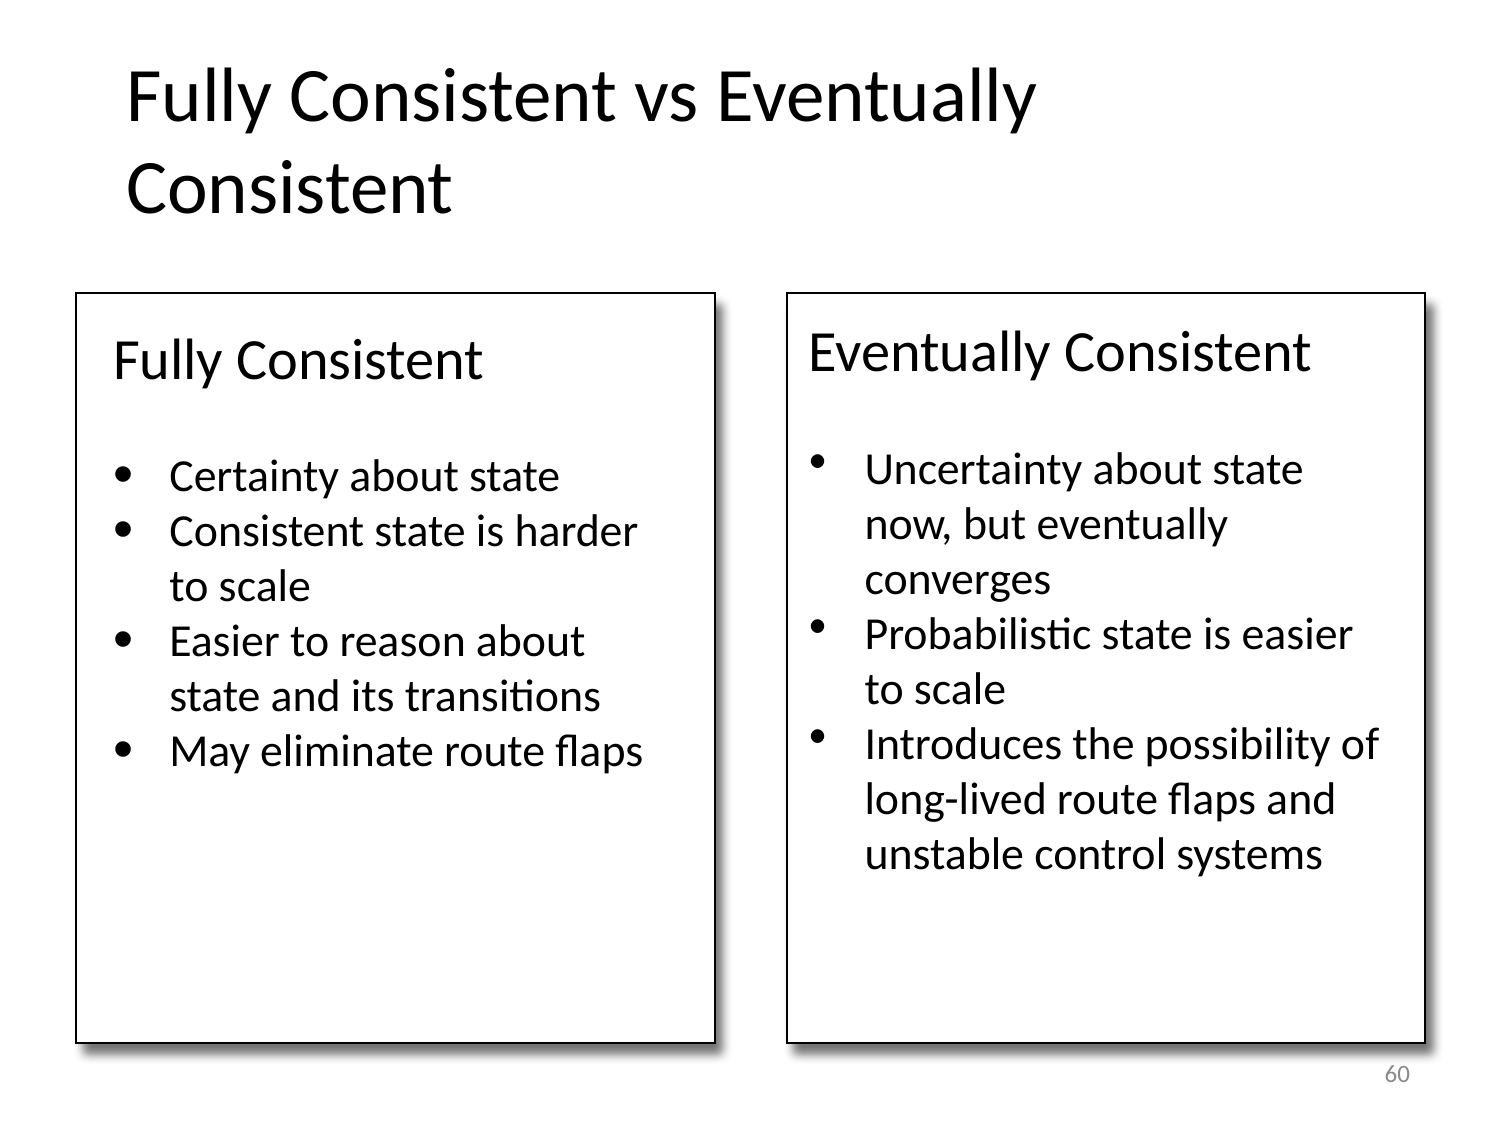

# Fully Consistent vs Eventually Consistent

Fully Consistent

Certainty about state
Consistent state is harder to scale
Easier to reason about state and its transitions
May eliminate route flaps
Eventually Consistent

Uncertainty about state now, but eventually converges
Probabilistic state is easier to scale
Introduces the possibility of long-lived route flaps and unstable control systems

60